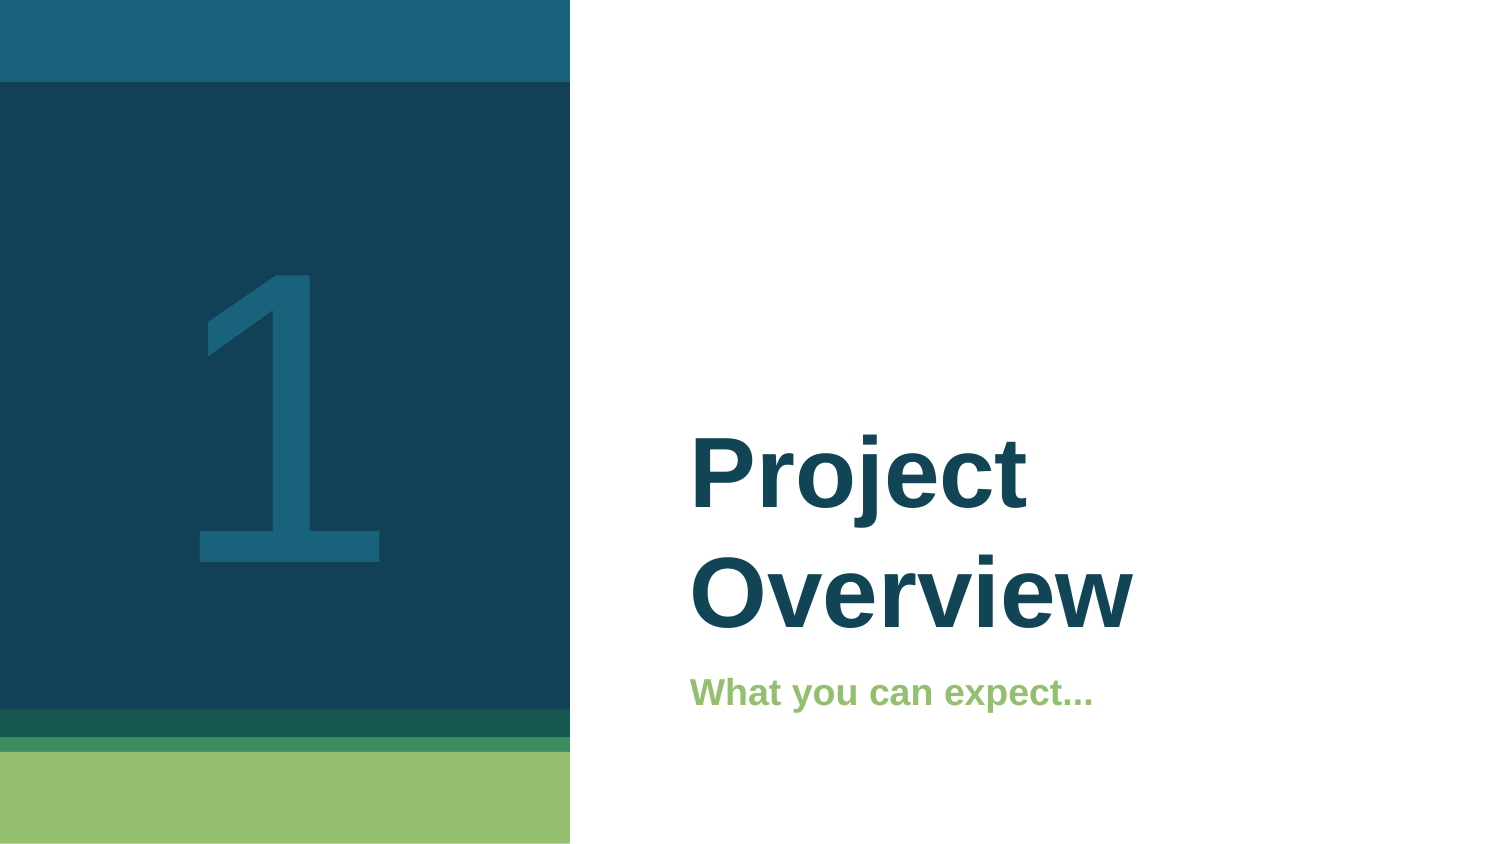

1
# Project Overview
What you can expect...